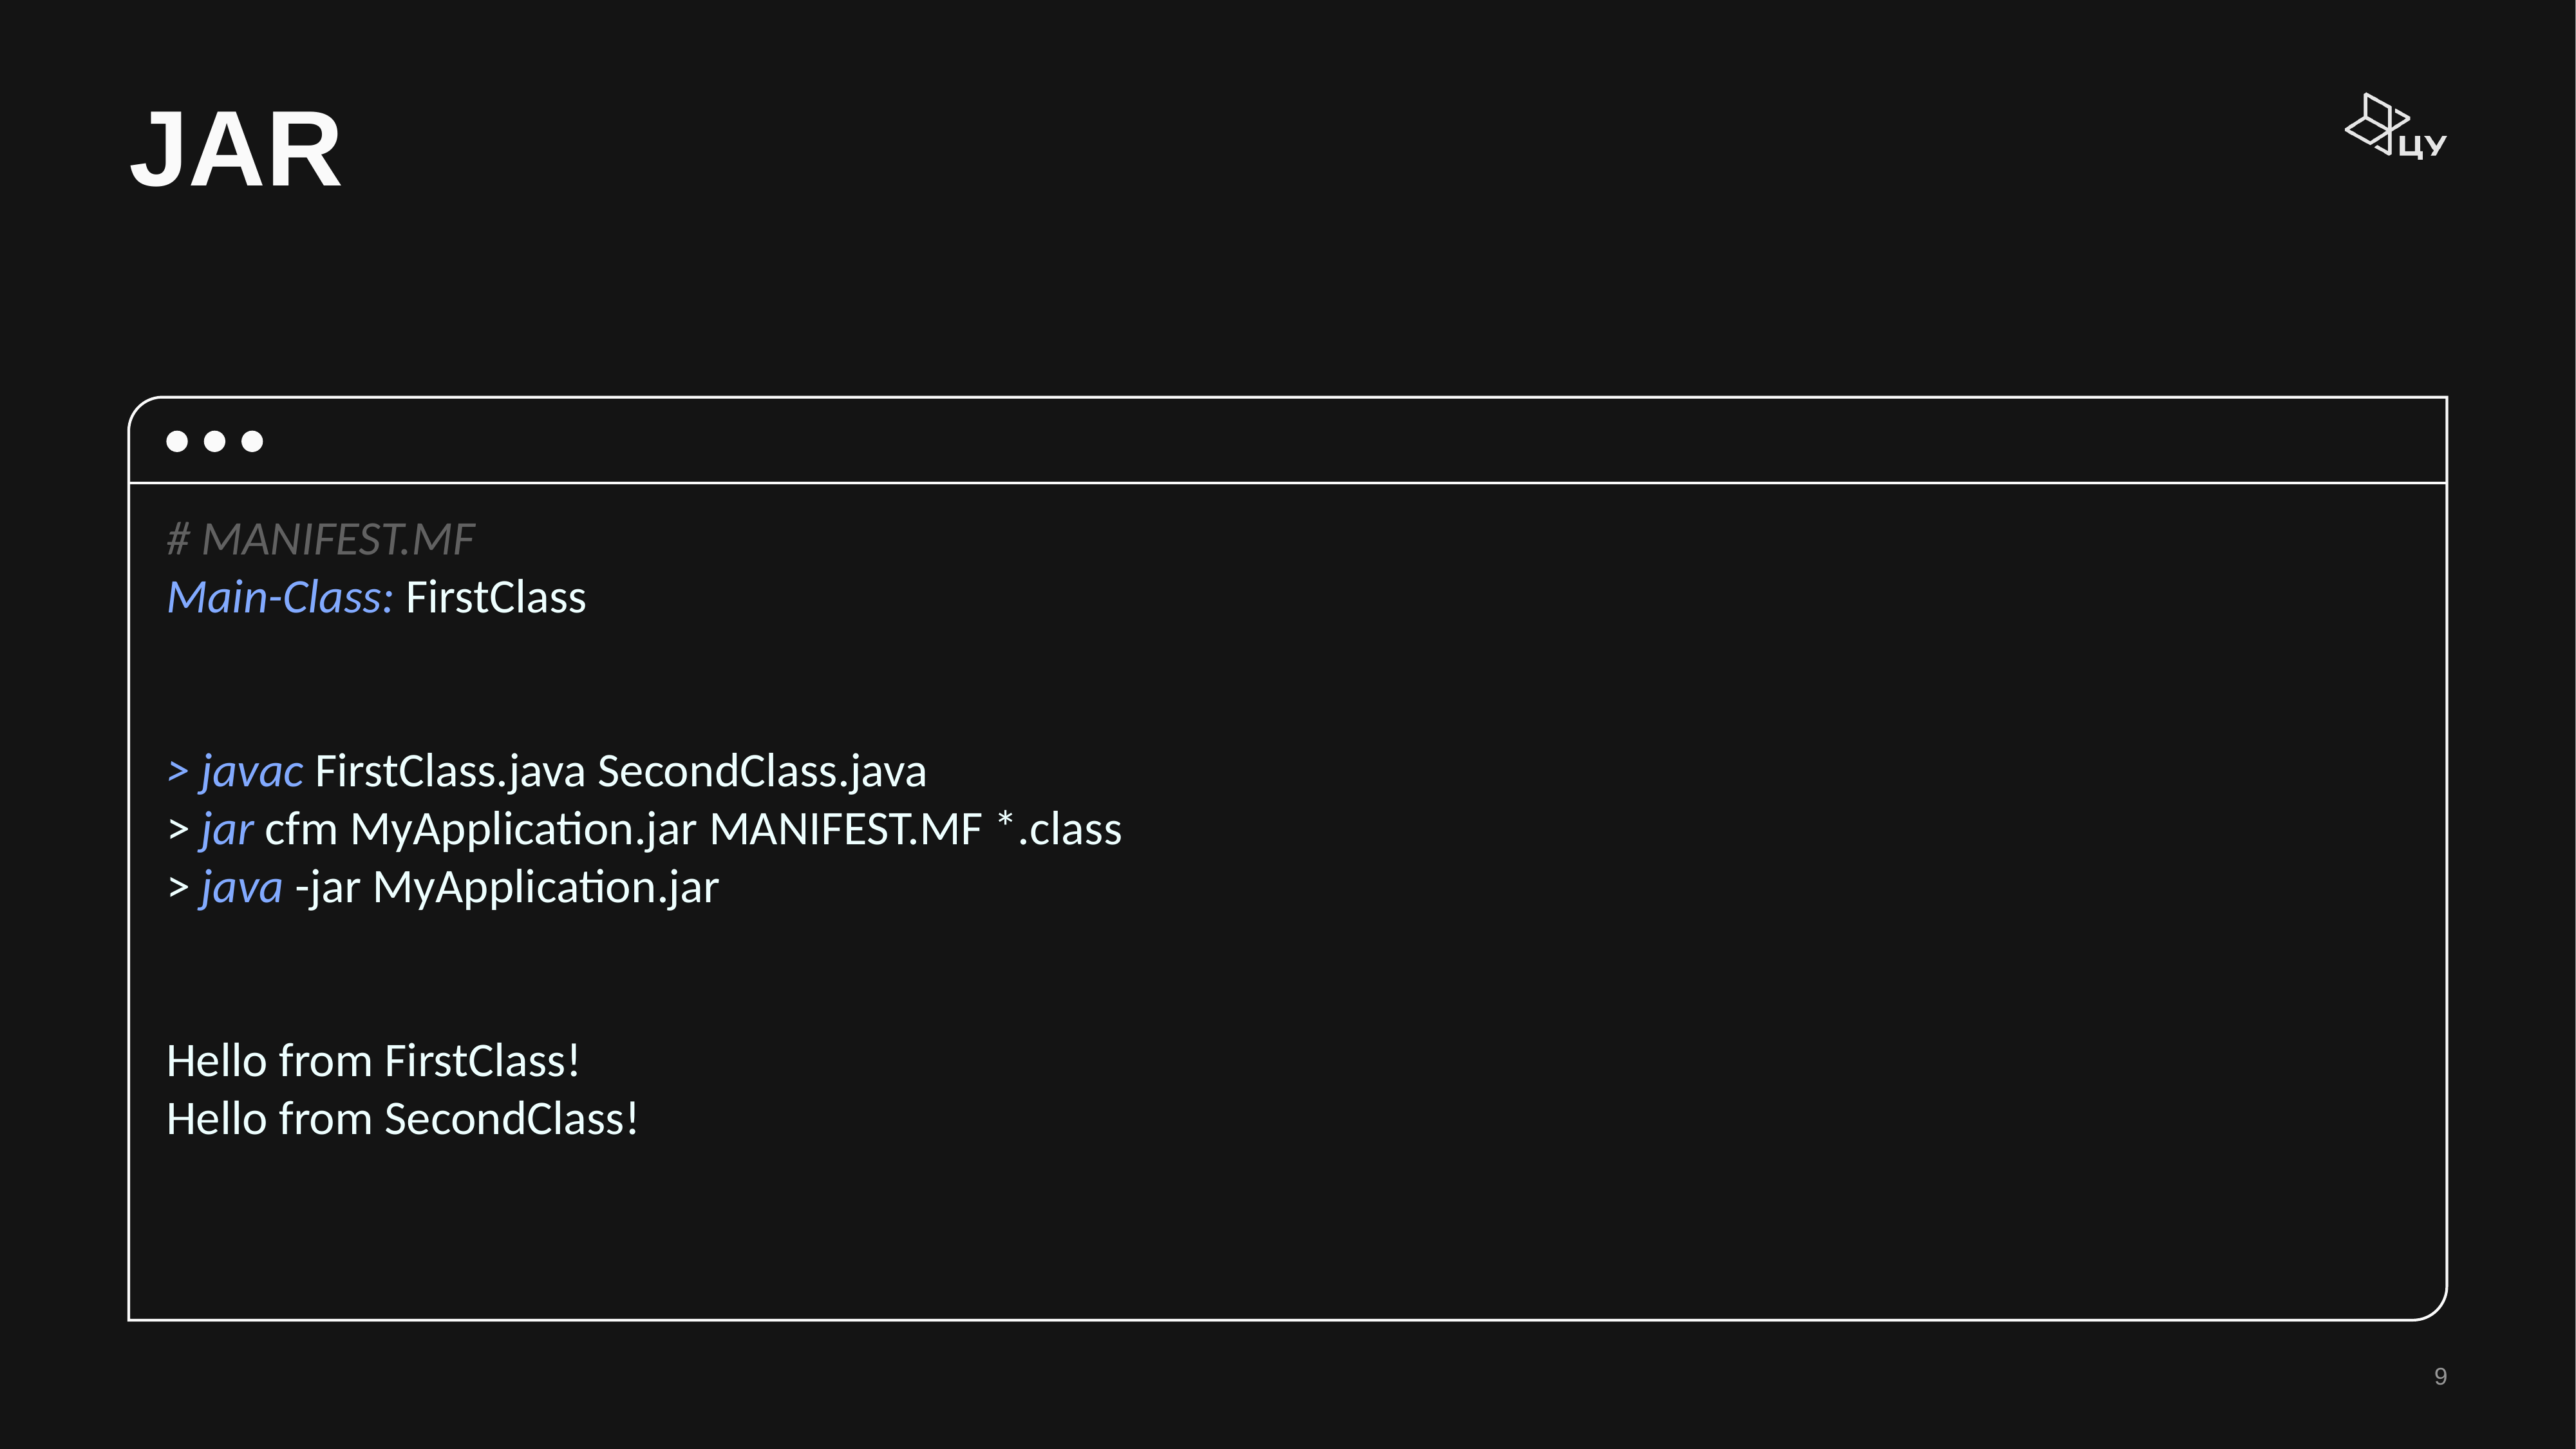

JAR
# MANIFEST.MF Main-Class: FirstClass

> javac FirstClass.java SecondClass.java
> jar cfm MyApplication.jar MANIFEST.MF *.class
> java -jar MyApplication.jar

Hello from FirstClass!
Hello from SecondClass!

9